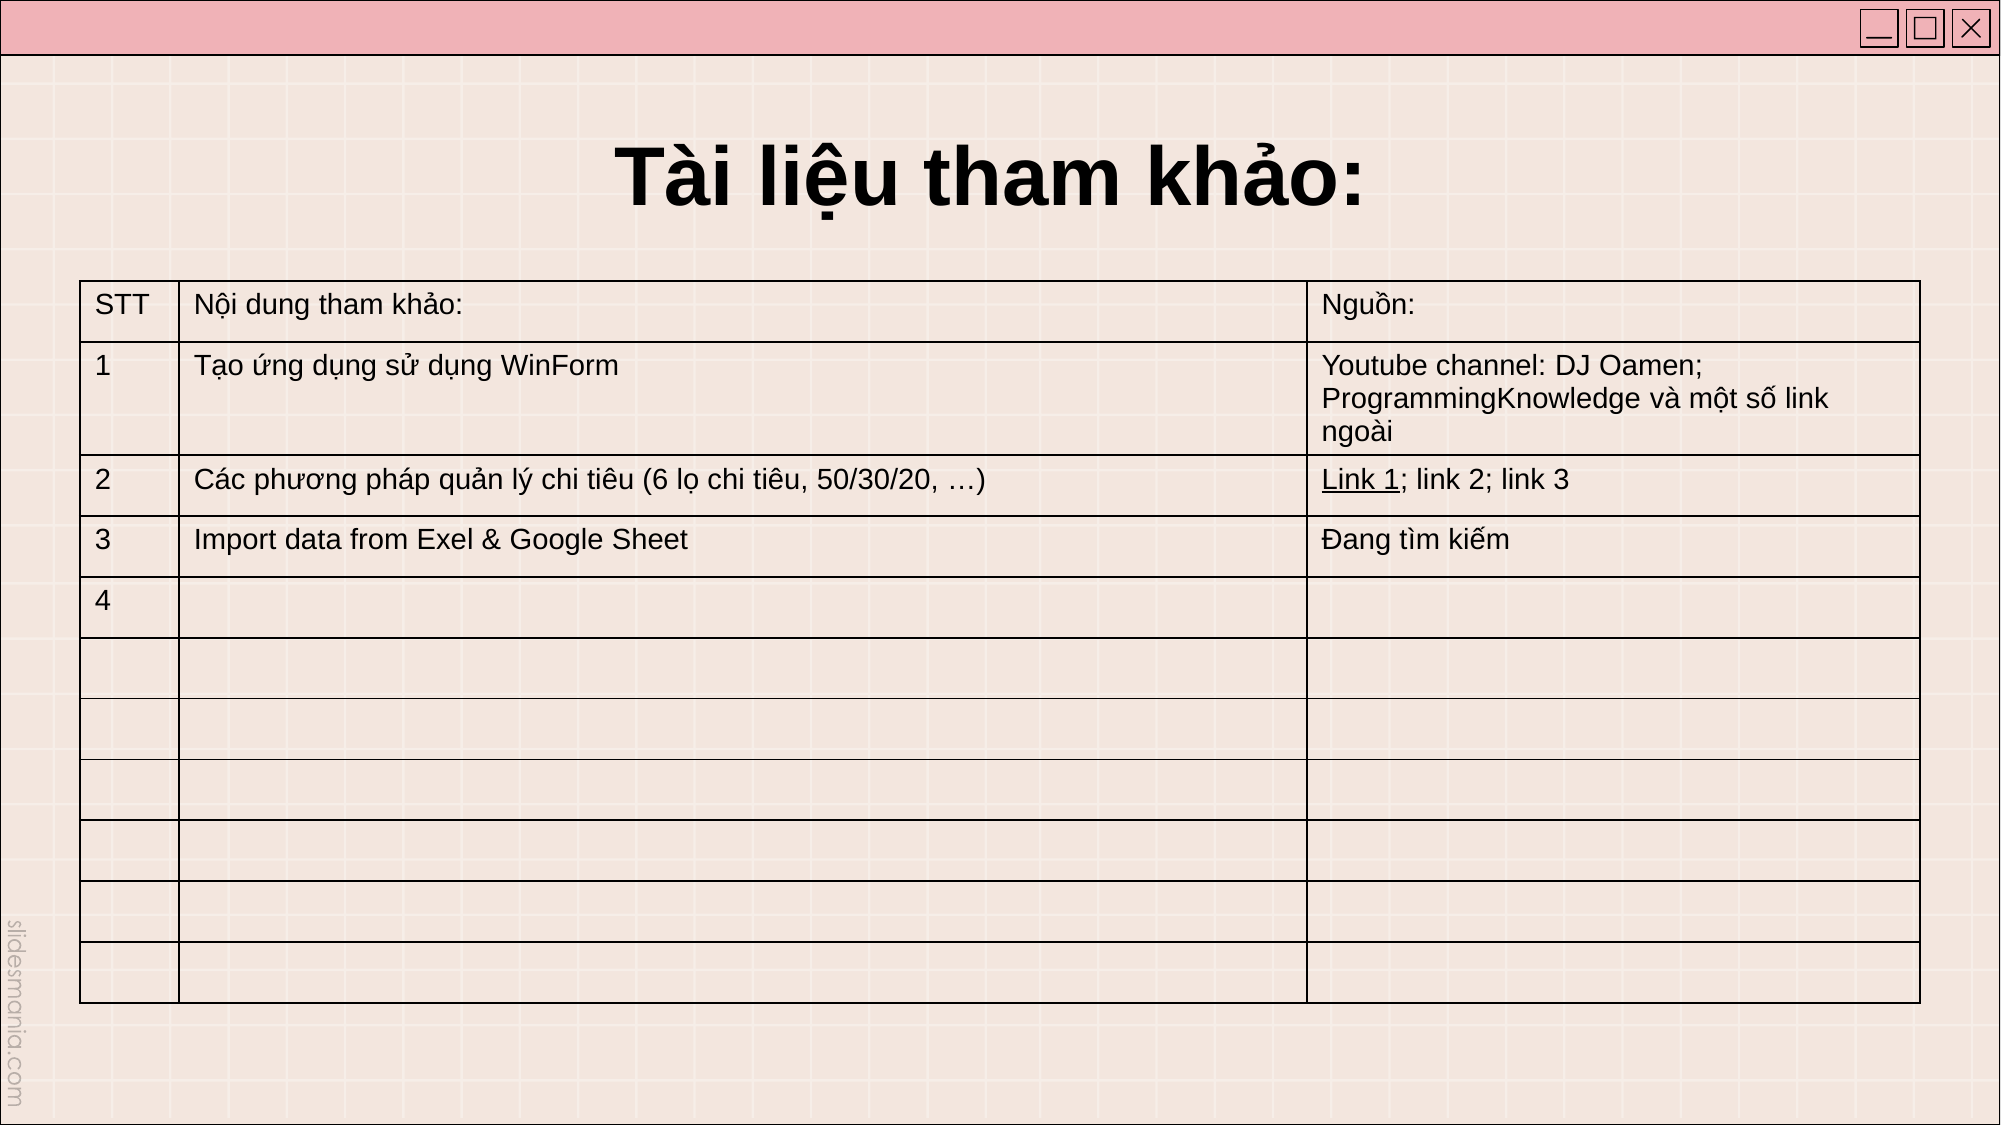

# Tài liệu tham khảo:
| STT | Nội dung tham khảo: | Nguồn: |
| --- | --- | --- |
| 1 | Tạo ứng dụng sử dụng WinForm | Youtube channel: DJ Oamen; ProgrammingKnowledge và một số link ngoài |
| 2 | Các phương pháp quản lý chi tiêu (6 lọ chi tiêu, 50/30/20, …) | Link 1; link 2; link 3 |
| 3 | Import data from Exel & Google Sheet | Đang tìm kiếm |
| 4 |  |  |
|  |  |  |
|  |  |  |
|  |  |  |
|  |  |  |
|  |  |  |
|  |  |  |